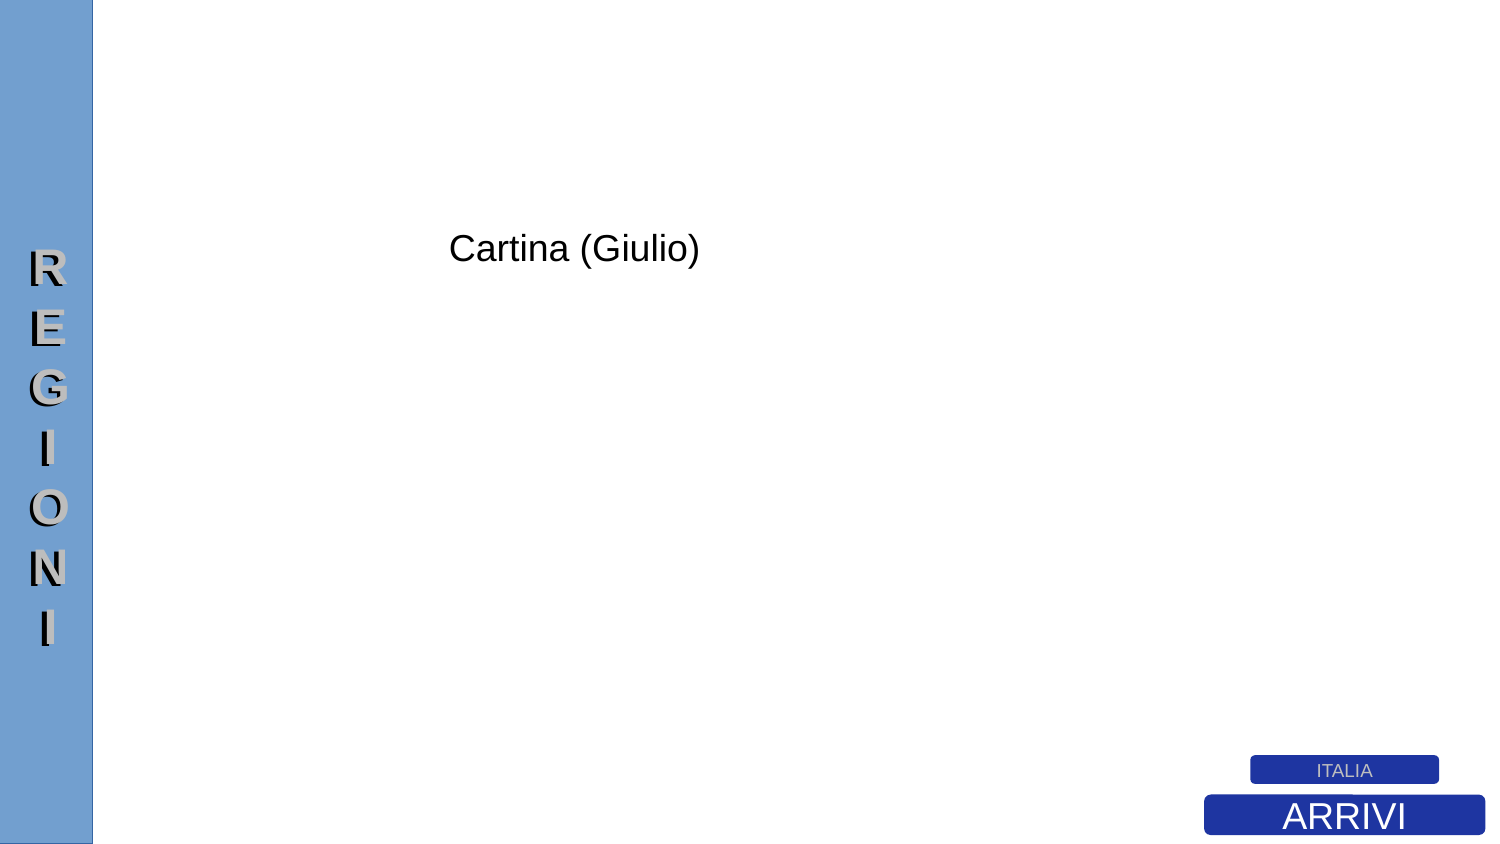

Cartina (Giulio)
REGIONI
REGIONI
ITALIA
ARRIVI
OVERNIGHTS
TURISMO
REGIONI
SPESA
STAGIONALITA